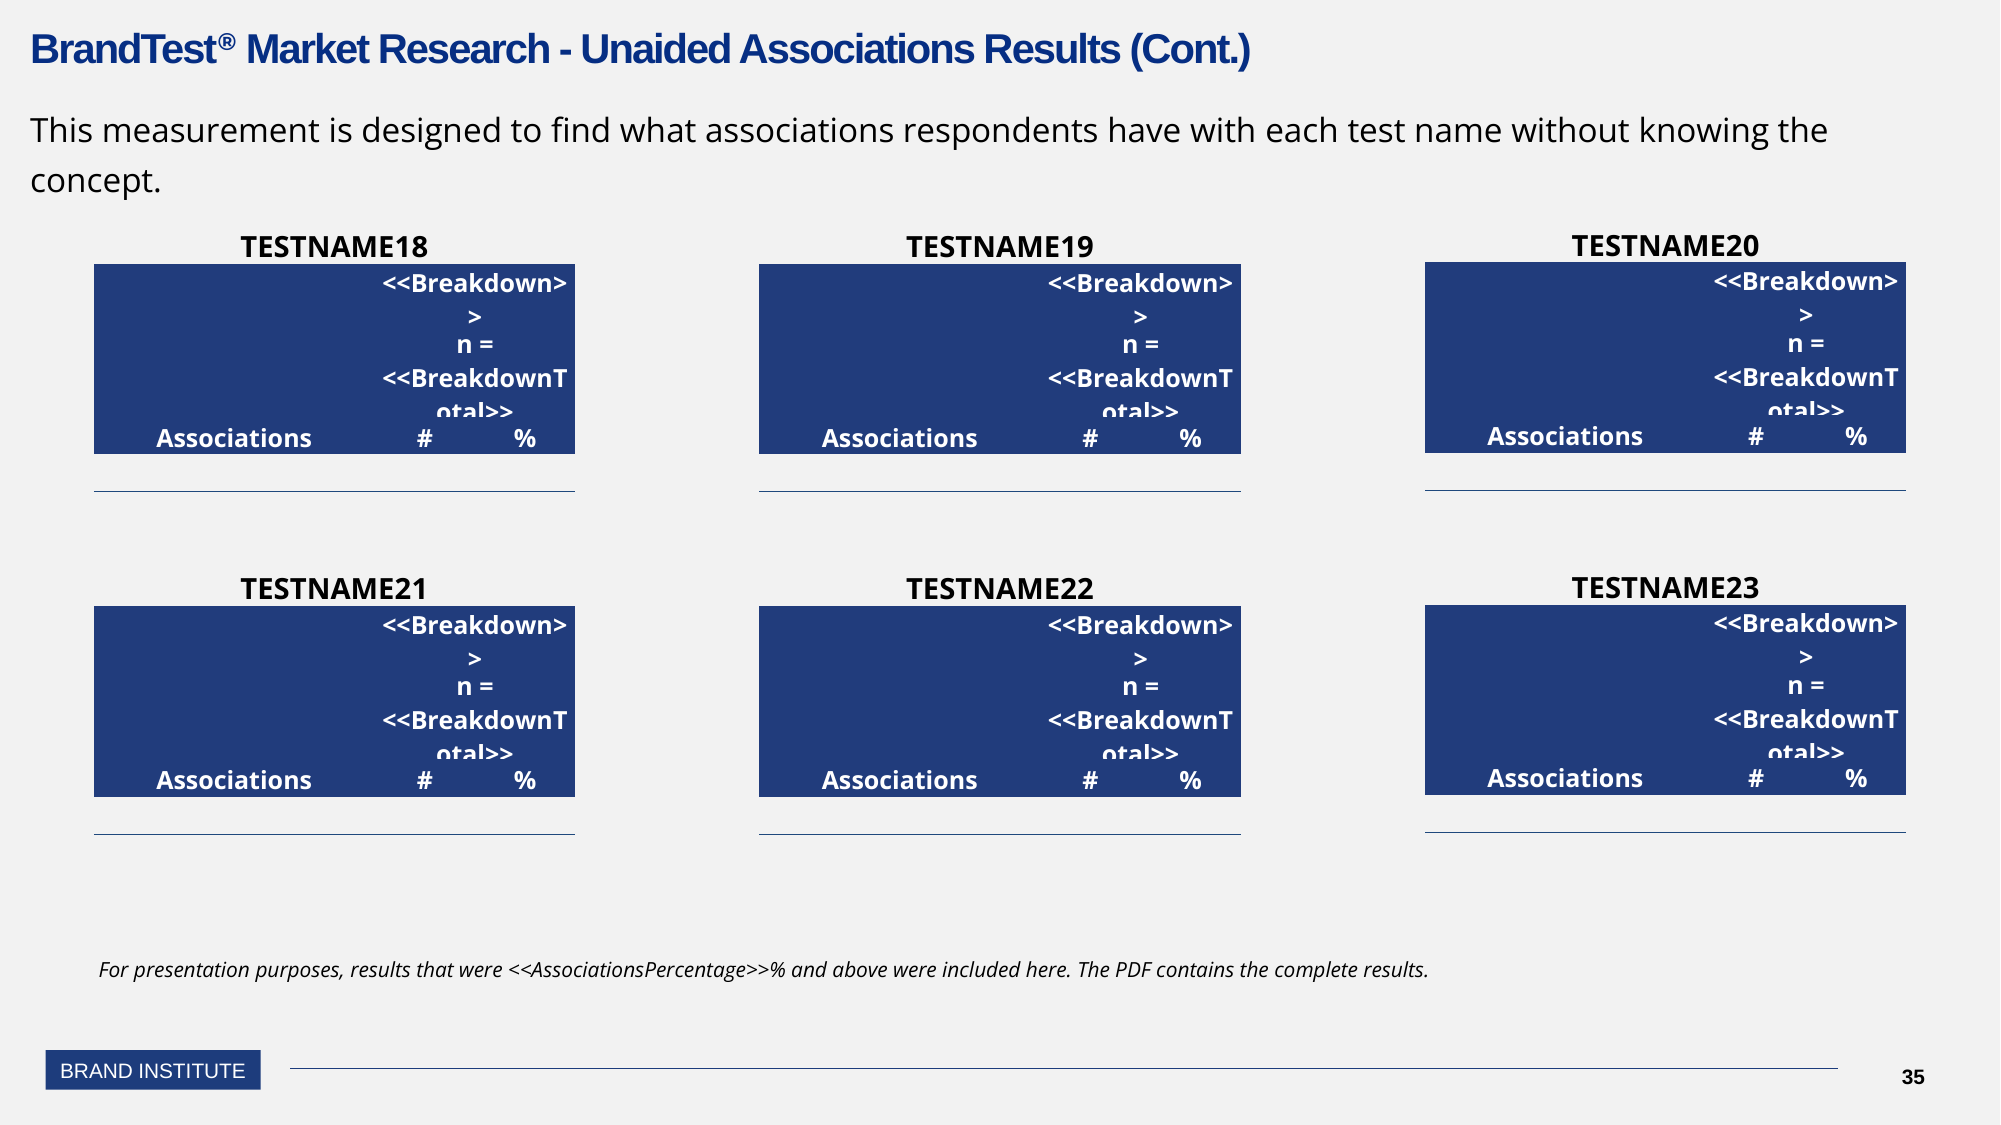

# BrandTest® Market Research - Unaided Associations Results (Cont.)
This measurement is designed to find what associations respondents have with each test name without knowing the concept.

| TESTNAME20 |  |  |
| --- | --- | --- |
|  | <<Breakdown>> |  |
|  | n = <<BreakdownTotal>> |  |
| Associations | # | % |
|  |  |  |
| TESTNAME18 |  |  |
| --- | --- | --- |
|  | <<Breakdown>> |  |
|  | n = <<BreakdownTotal>> |  |
| Associations | # | % |
|  |  |  |
| TESTNAME19 |  |  |
| --- | --- | --- |
|  | <<Breakdown>> |  |
|  | n = <<BreakdownTotal>> |  |
| Associations | # | % |
|  |  |  |
| TESTNAME23 |  |  |
| --- | --- | --- |
|  | <<Breakdown>> |  |
|  | n = <<BreakdownTotal>> |  |
| Associations | # | % |
|  |  |  |
| TESTNAME21 |  |  |
| --- | --- | --- |
|  | <<Breakdown>> |  |
|  | n = <<BreakdownTotal>> |  |
| Associations | # | % |
|  |  |  |
| TESTNAME22 |  |  |
| --- | --- | --- |
|  | <<Breakdown>> |  |
|  | n = <<BreakdownTotal>> |  |
| Associations | # | % |
|  |  |  |
For presentation purposes, results that were <<AssociationsPercentage>>% and above were included here. The PDF contains the complete results.